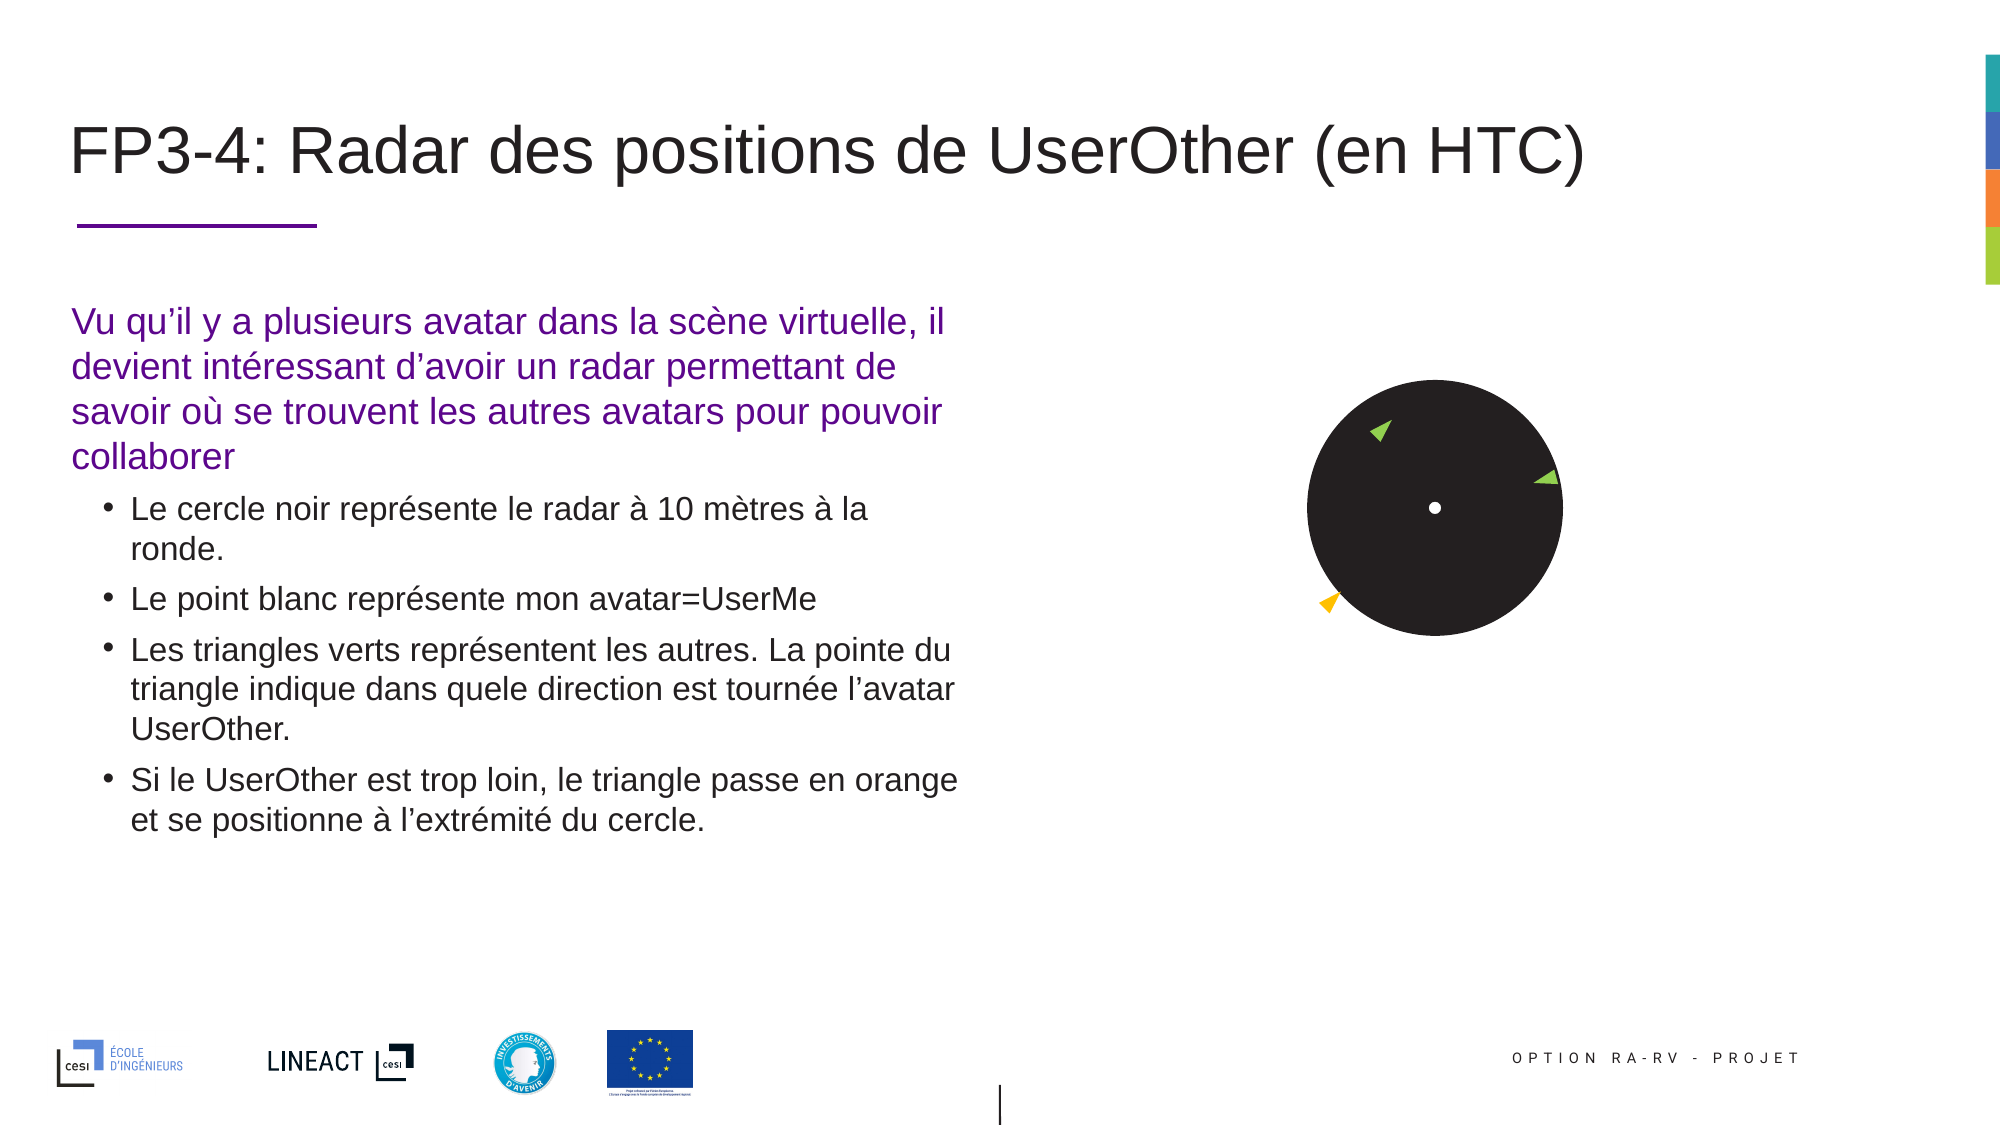

# FP3-4: Radar des positions de UserOther (en HTC)
Vu qu’il y a plusieurs avatar dans la scène virtuelle, il devient intéressant d’avoir un radar permettant de savoir où se trouvent les autres avatars pour pouvoir collaborer
Le cercle noir représente le radar à 10 mètres à la ronde.
Le point blanc représente mon avatar=UserMe
Les triangles verts représentent les autres. La pointe du triangle indique dans quele direction est tournée l’avatar UserOther.
Si le UserOther est trop loin, le triangle passe en orange et se positionne à l’extrémité du cercle.

Option RA-RV - projet